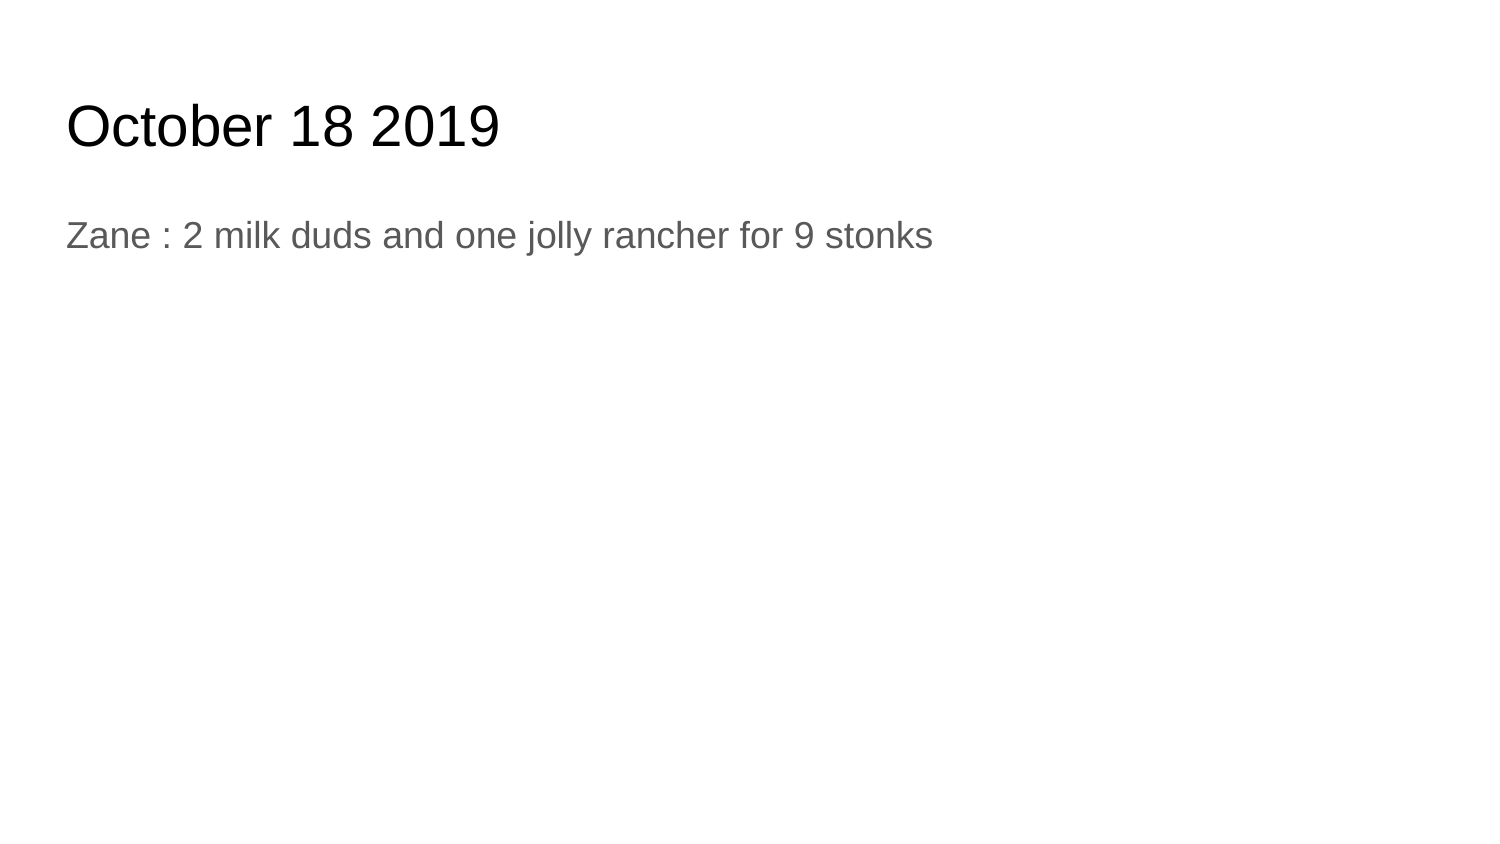

# October 18 2019
Zane : 2 milk duds and one jolly rancher for 9 stonks